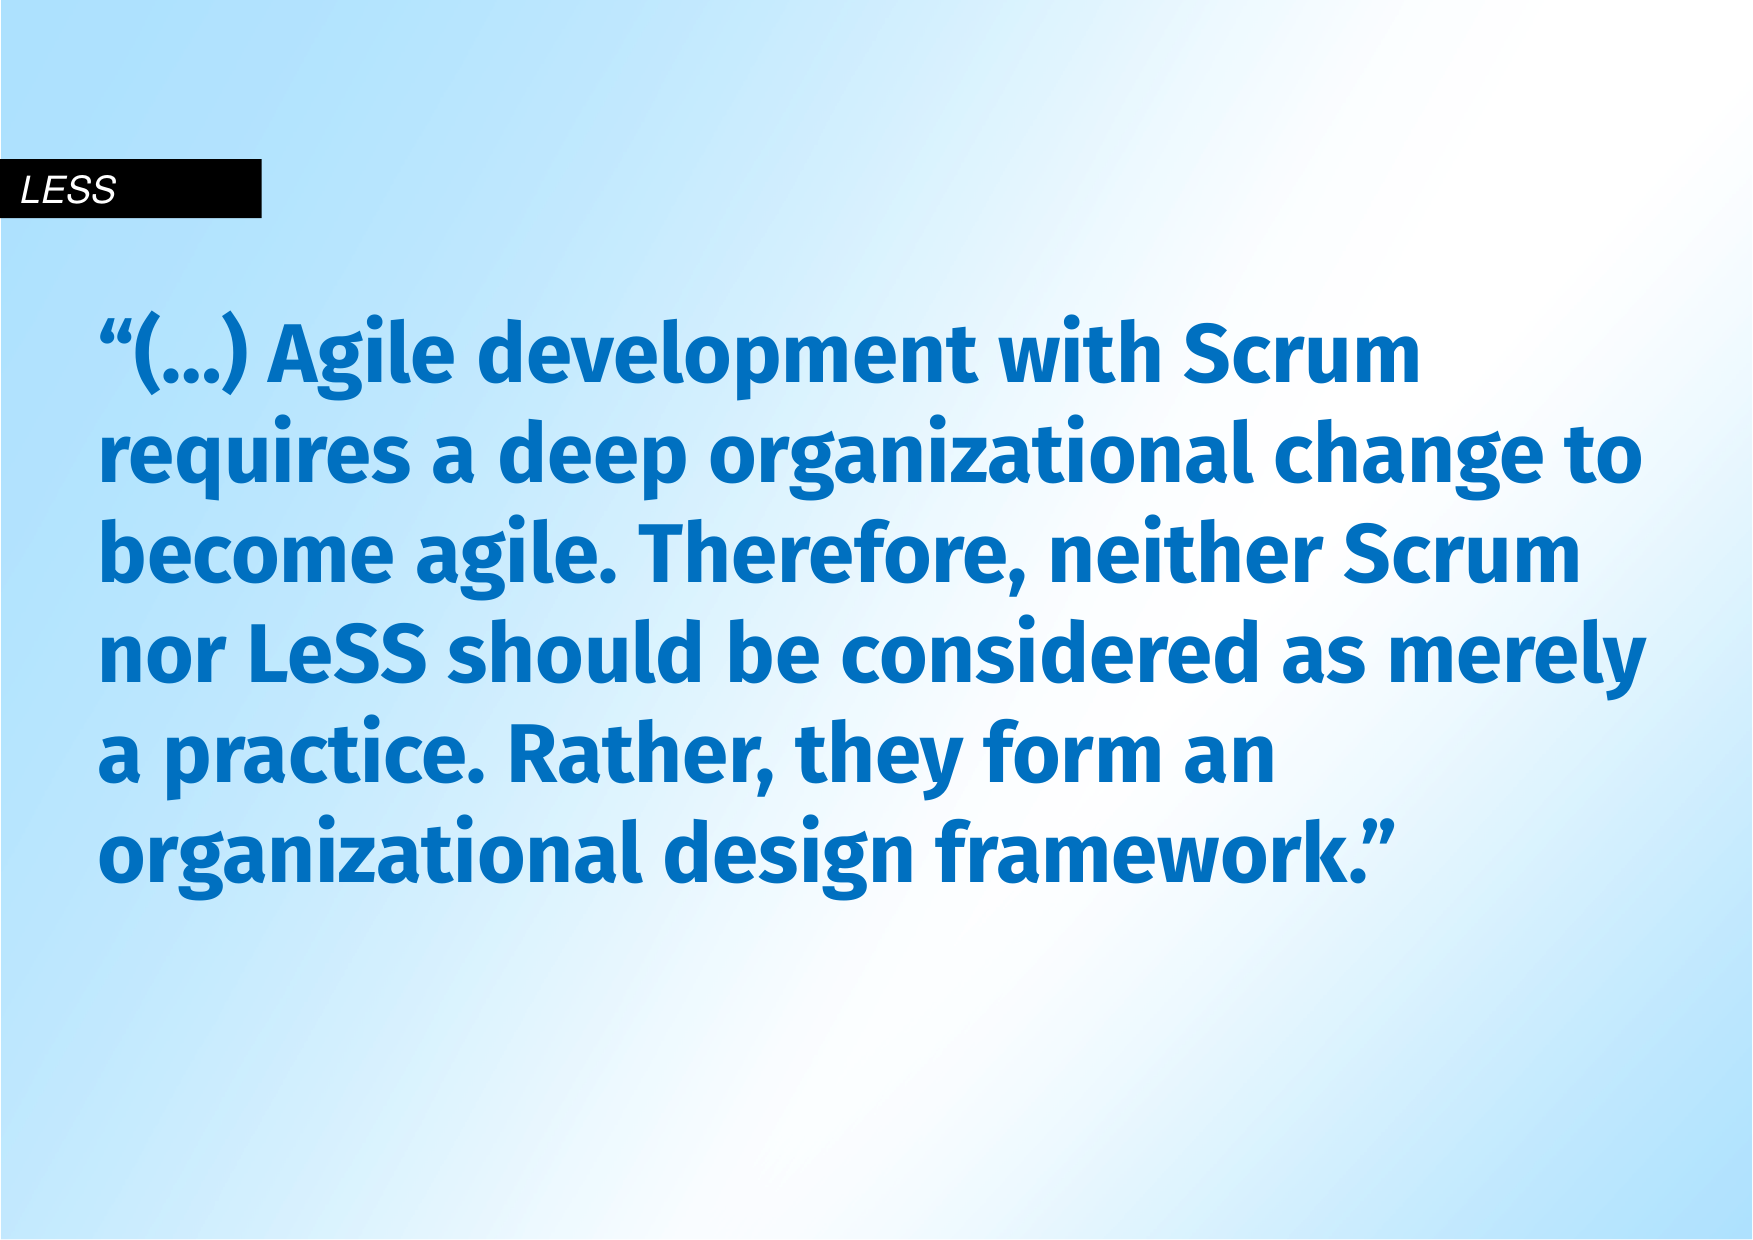

# LeSS
“(…) Agile development with Scrum requires a deep organizational change to become agile. Therefore, neither Scrum nor LeSS should be considered as merely a practice. Rather, they form an organizational design framework.”